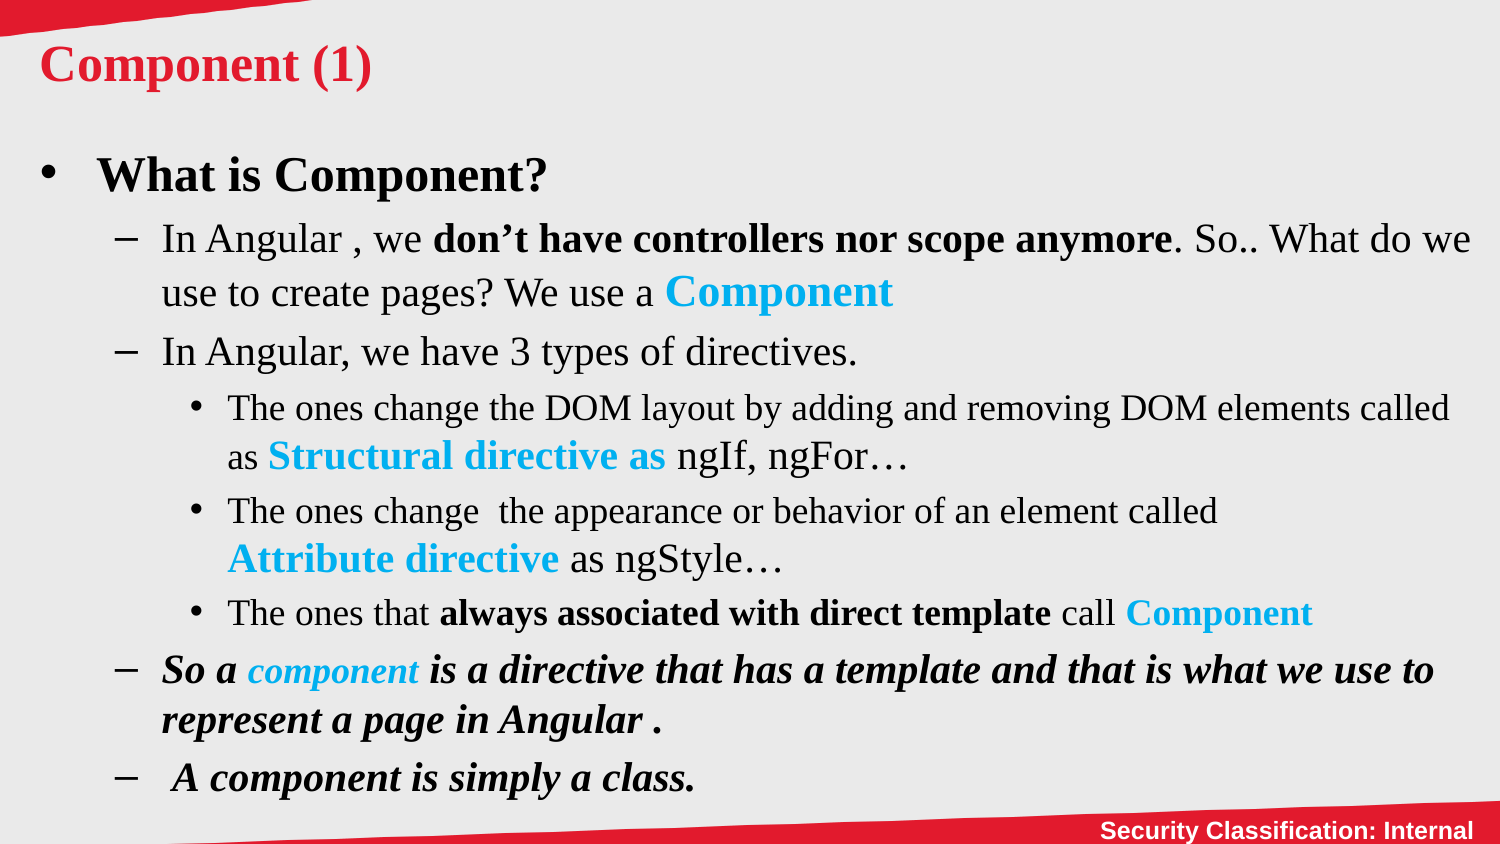

# Component (1)
What is Component?
In Angular , we don’t have controllers nor scope anymore. So.. What do we use to create pages? We use a Component
In Angular, we have 3 types of directives.
The ones change the DOM layout by adding and removing DOM elements called as Structural directive as ngIf, ngFor…
The ones change  the appearance or behavior of an element called Attribute directive as ngStyle…
The ones that always associated with direct template call Component
So a component is a directive that has a template and that is what we use to represent a page in Angular .
 A component is simply a class.